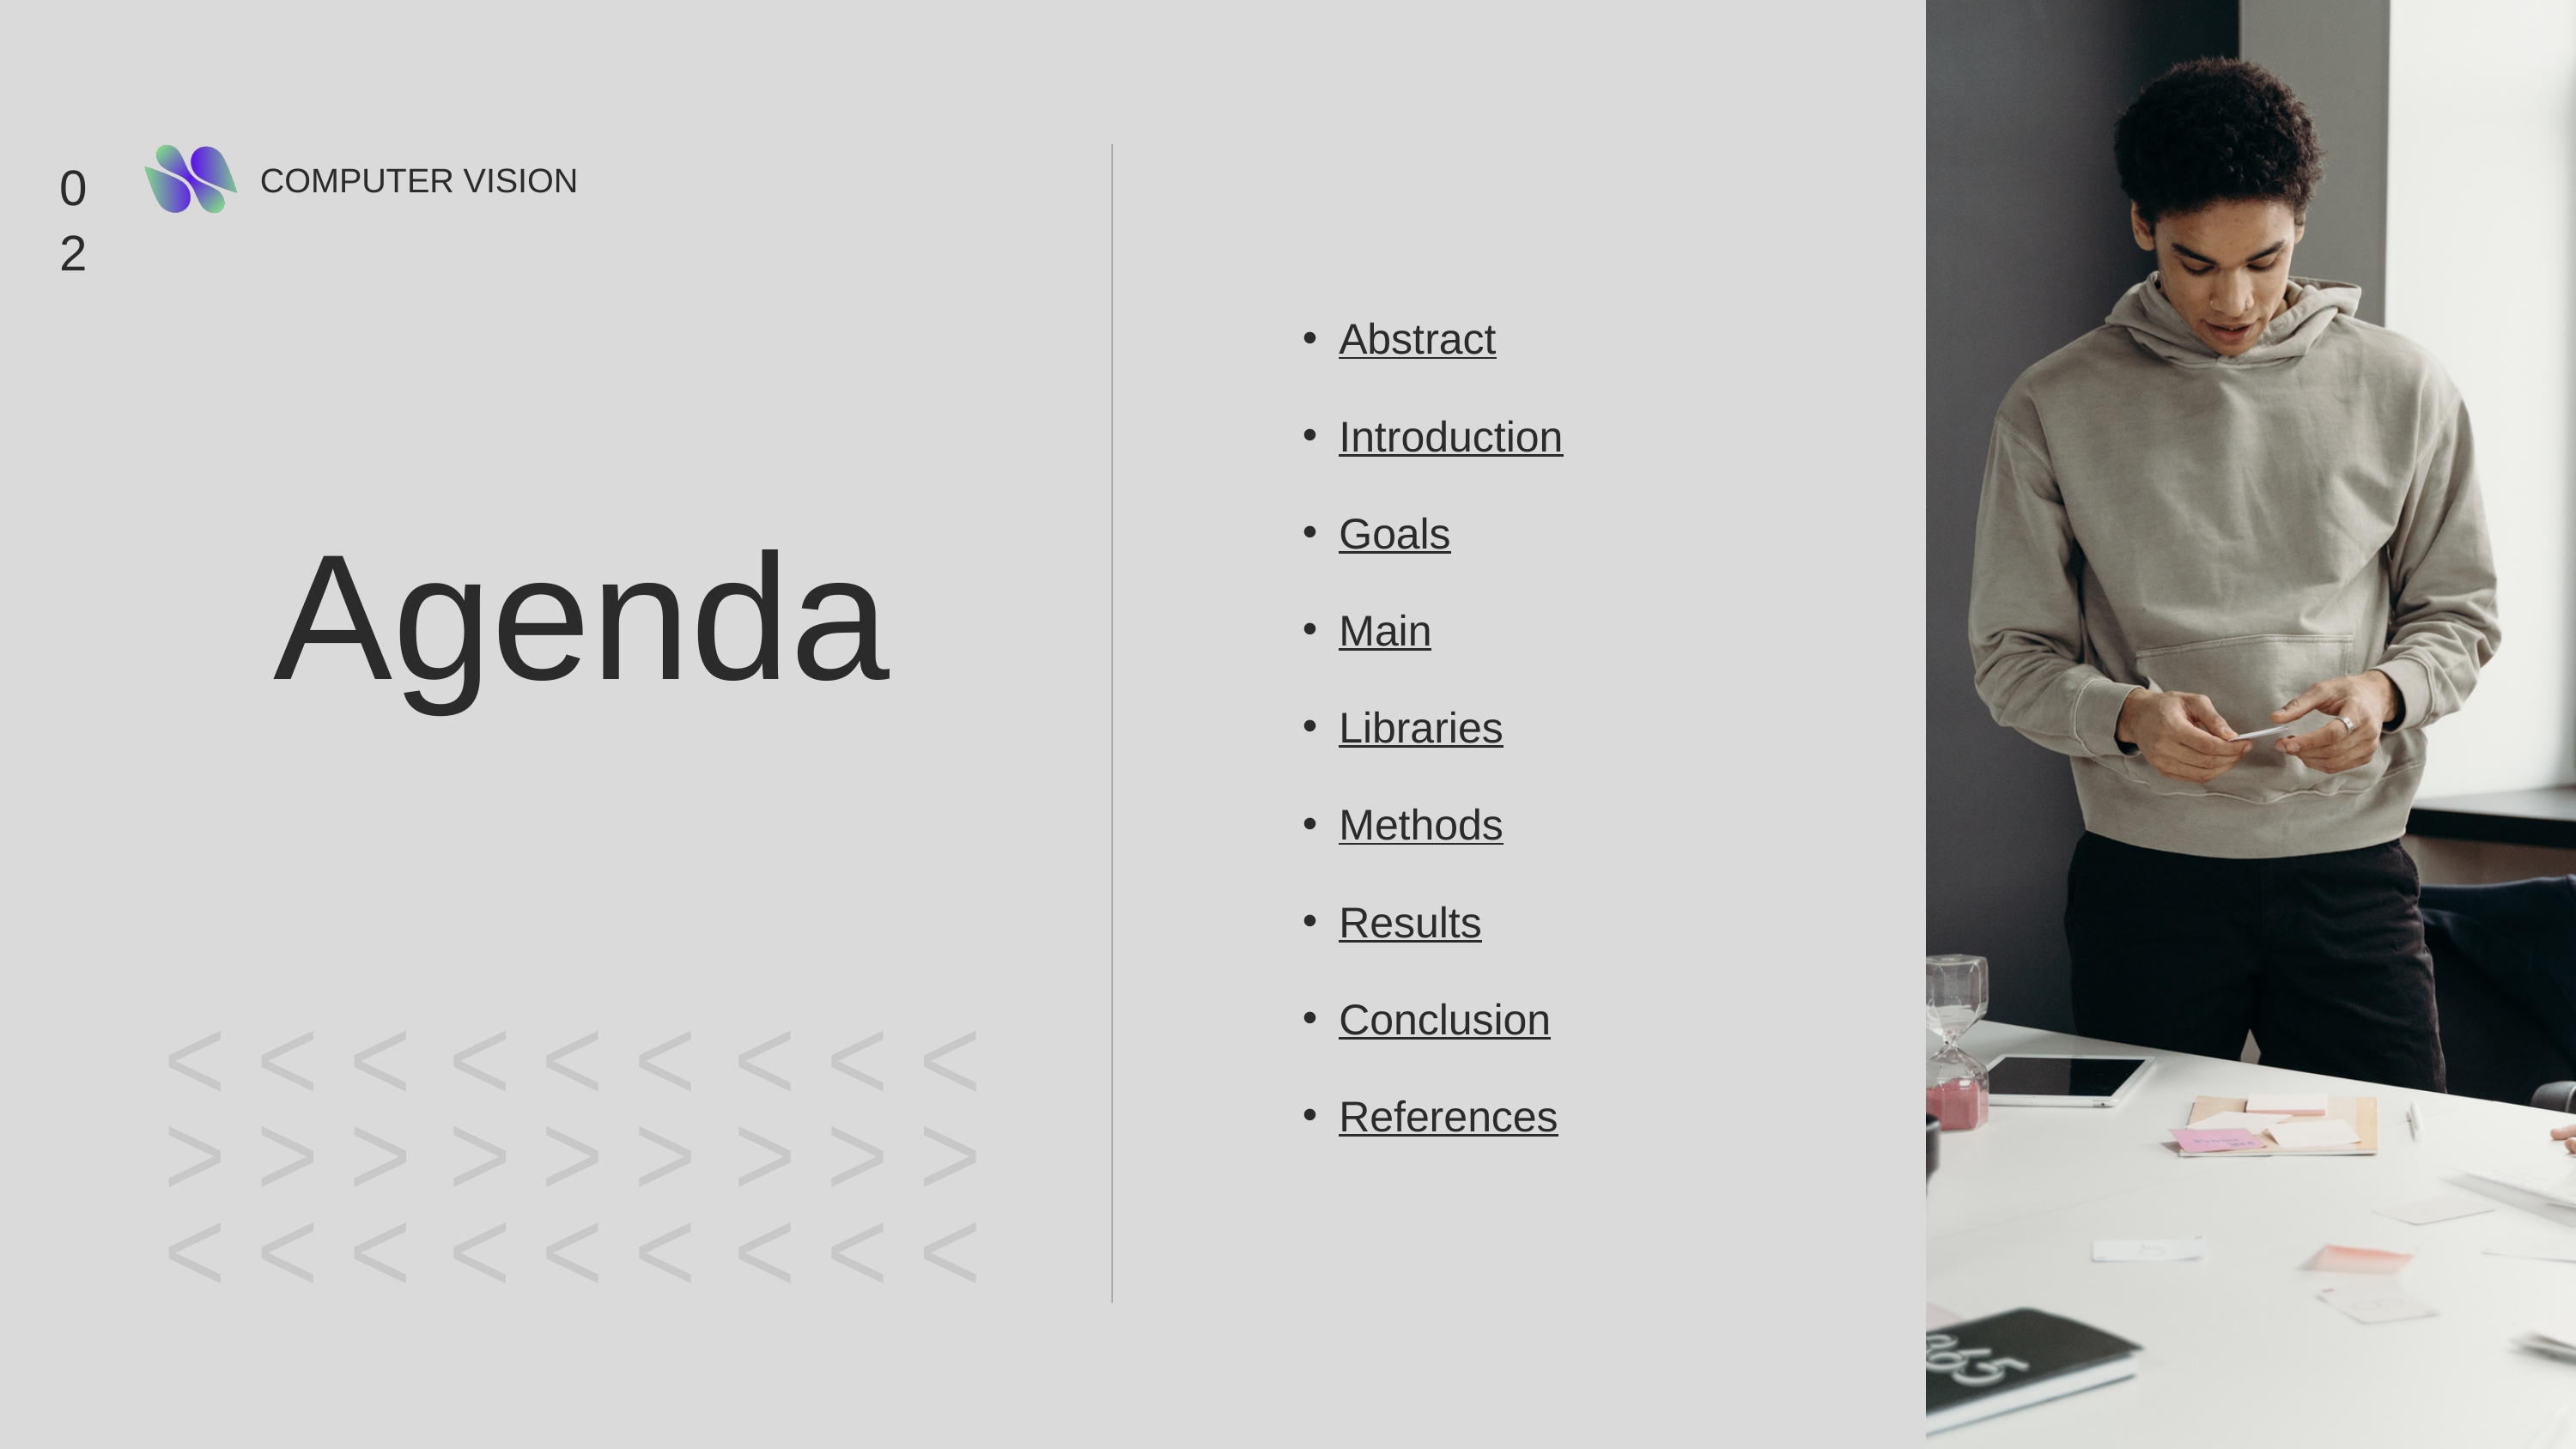

COMPUTER VISION
02
Abstract
Introduction
Goals
Main
Libraries
Methods
Results
Conclusion
References
Agenda